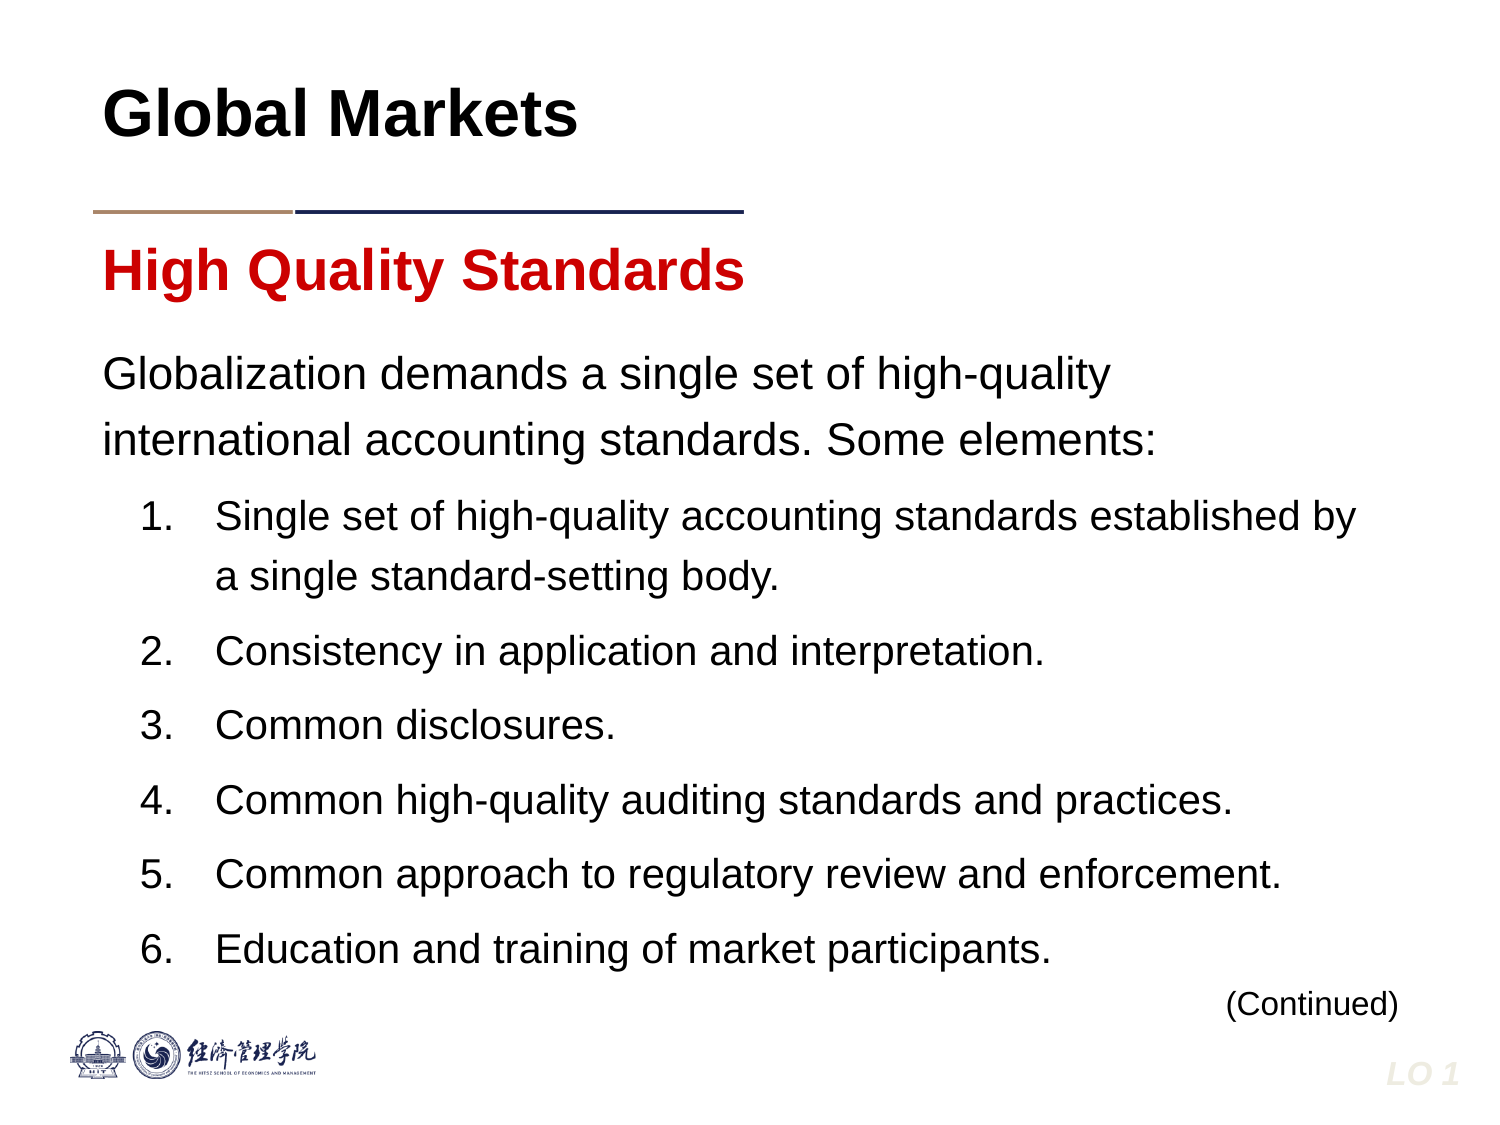

Global Markets
High Quality Standards
Globalization demands a single set of high-quality international accounting standards. Some elements:
Single set of high-quality accounting standards established by a single standard-setting body.
Consistency in application and interpretation.
Common disclosures.
Common high-quality auditing standards and practices.
Common approach to regulatory review and enforcement.
Education and training of market participants.
(Continued)
LO 1